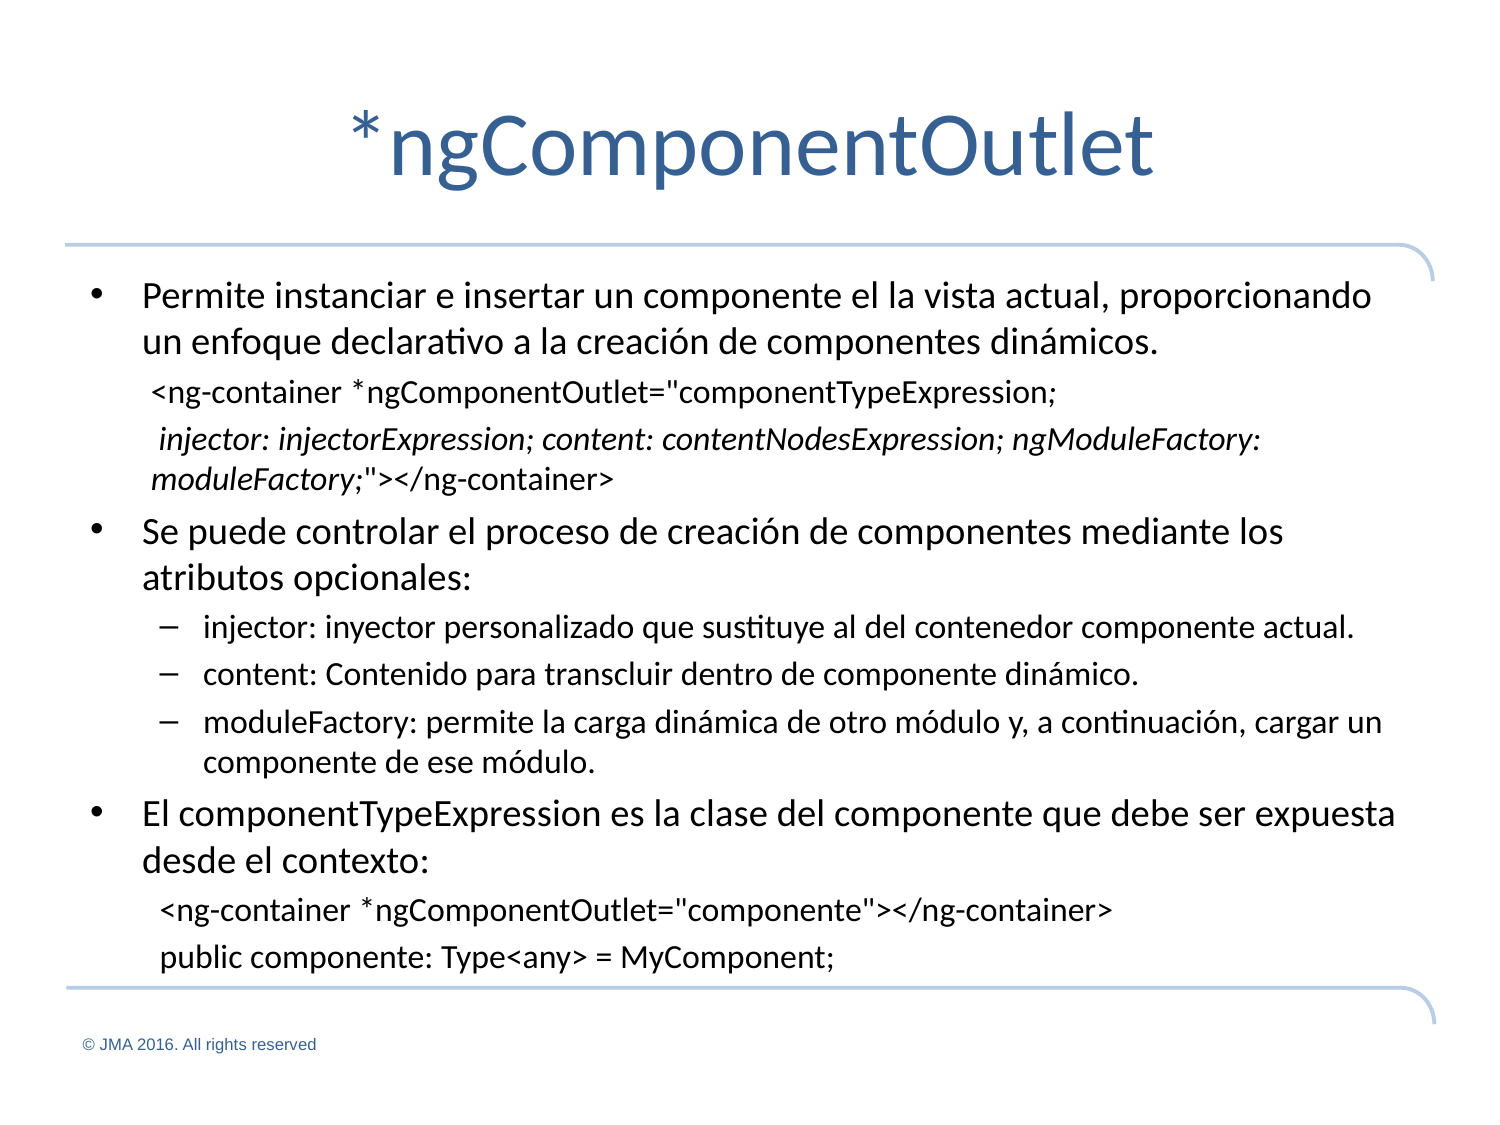

# *ngComponentOutlet
Permite instanciar e insertar un componente el la vista actual, proporcionando un enfoque declarativo a la creación de componentes dinámicos.
<ng-container *ngComponentOutlet="componentTypeExpression;
 injector: injectorExpression; content: contentNodesExpression; ngModuleFactory: moduleFactory;"></ng-container>
Se puede controlar el proceso de creación de componentes mediante los atributos opcionales:
injector: inyector personalizado que sustituye al del contenedor componente actual.
content: Contenido para transcluir dentro de componente dinámico.
moduleFactory: permite la carga dinámica de otro módulo y, a continuación, cargar un componente de ese módulo.
El componentTypeExpression es la clase del componente que debe ser expuesta desde el contexto:
<ng-container *ngComponentOutlet="componente"></ng-container>
public componente: Type<any> = MyComponent;